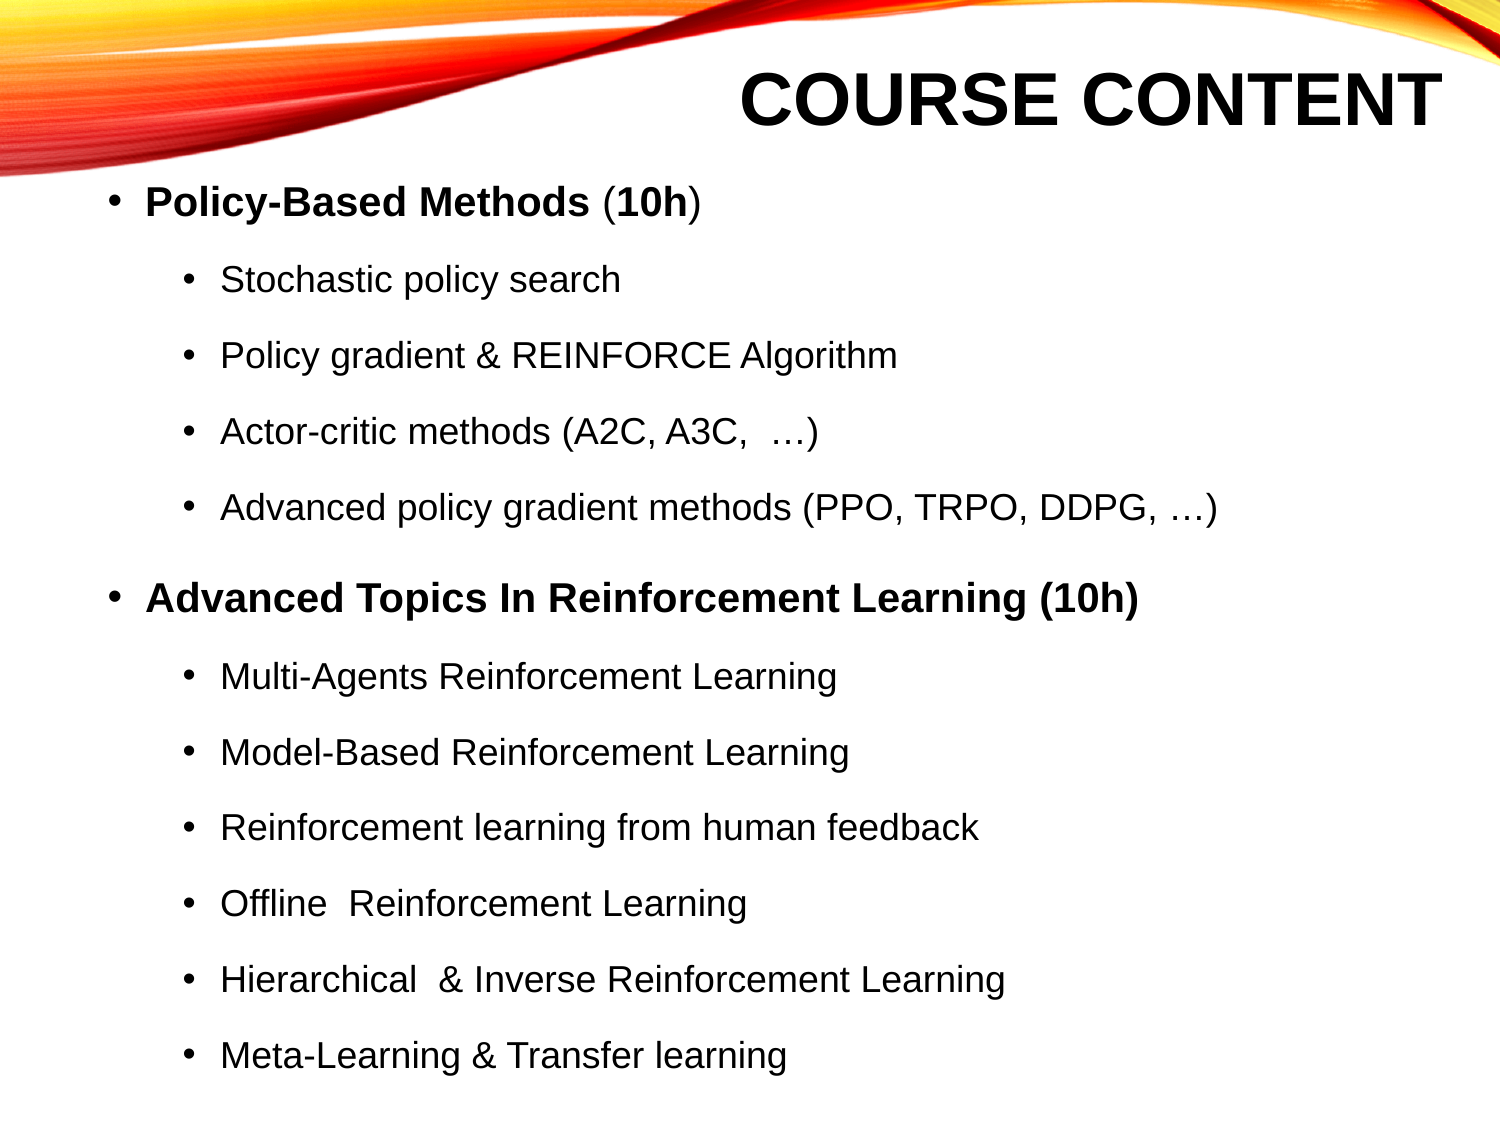

# Course Content
Policy-Based Methods (10h)
Stochastic policy search
Policy gradient & REINFORCE Algorithm
Actor-critic methods (A2C, A3C,  …)
Advanced policy gradient methods (PPO, TRPO, DDPG, …)
Advanced Topics In Reinforcement Learning (10h)
Multi-Agents Reinforcement Learning
Model-Based Reinforcement Learning
Reinforcement learning from human feedback
Offline  Reinforcement Learning
Hierarchical  & Inverse Reinforcement Learning
Meta-Learning & Transfer learning